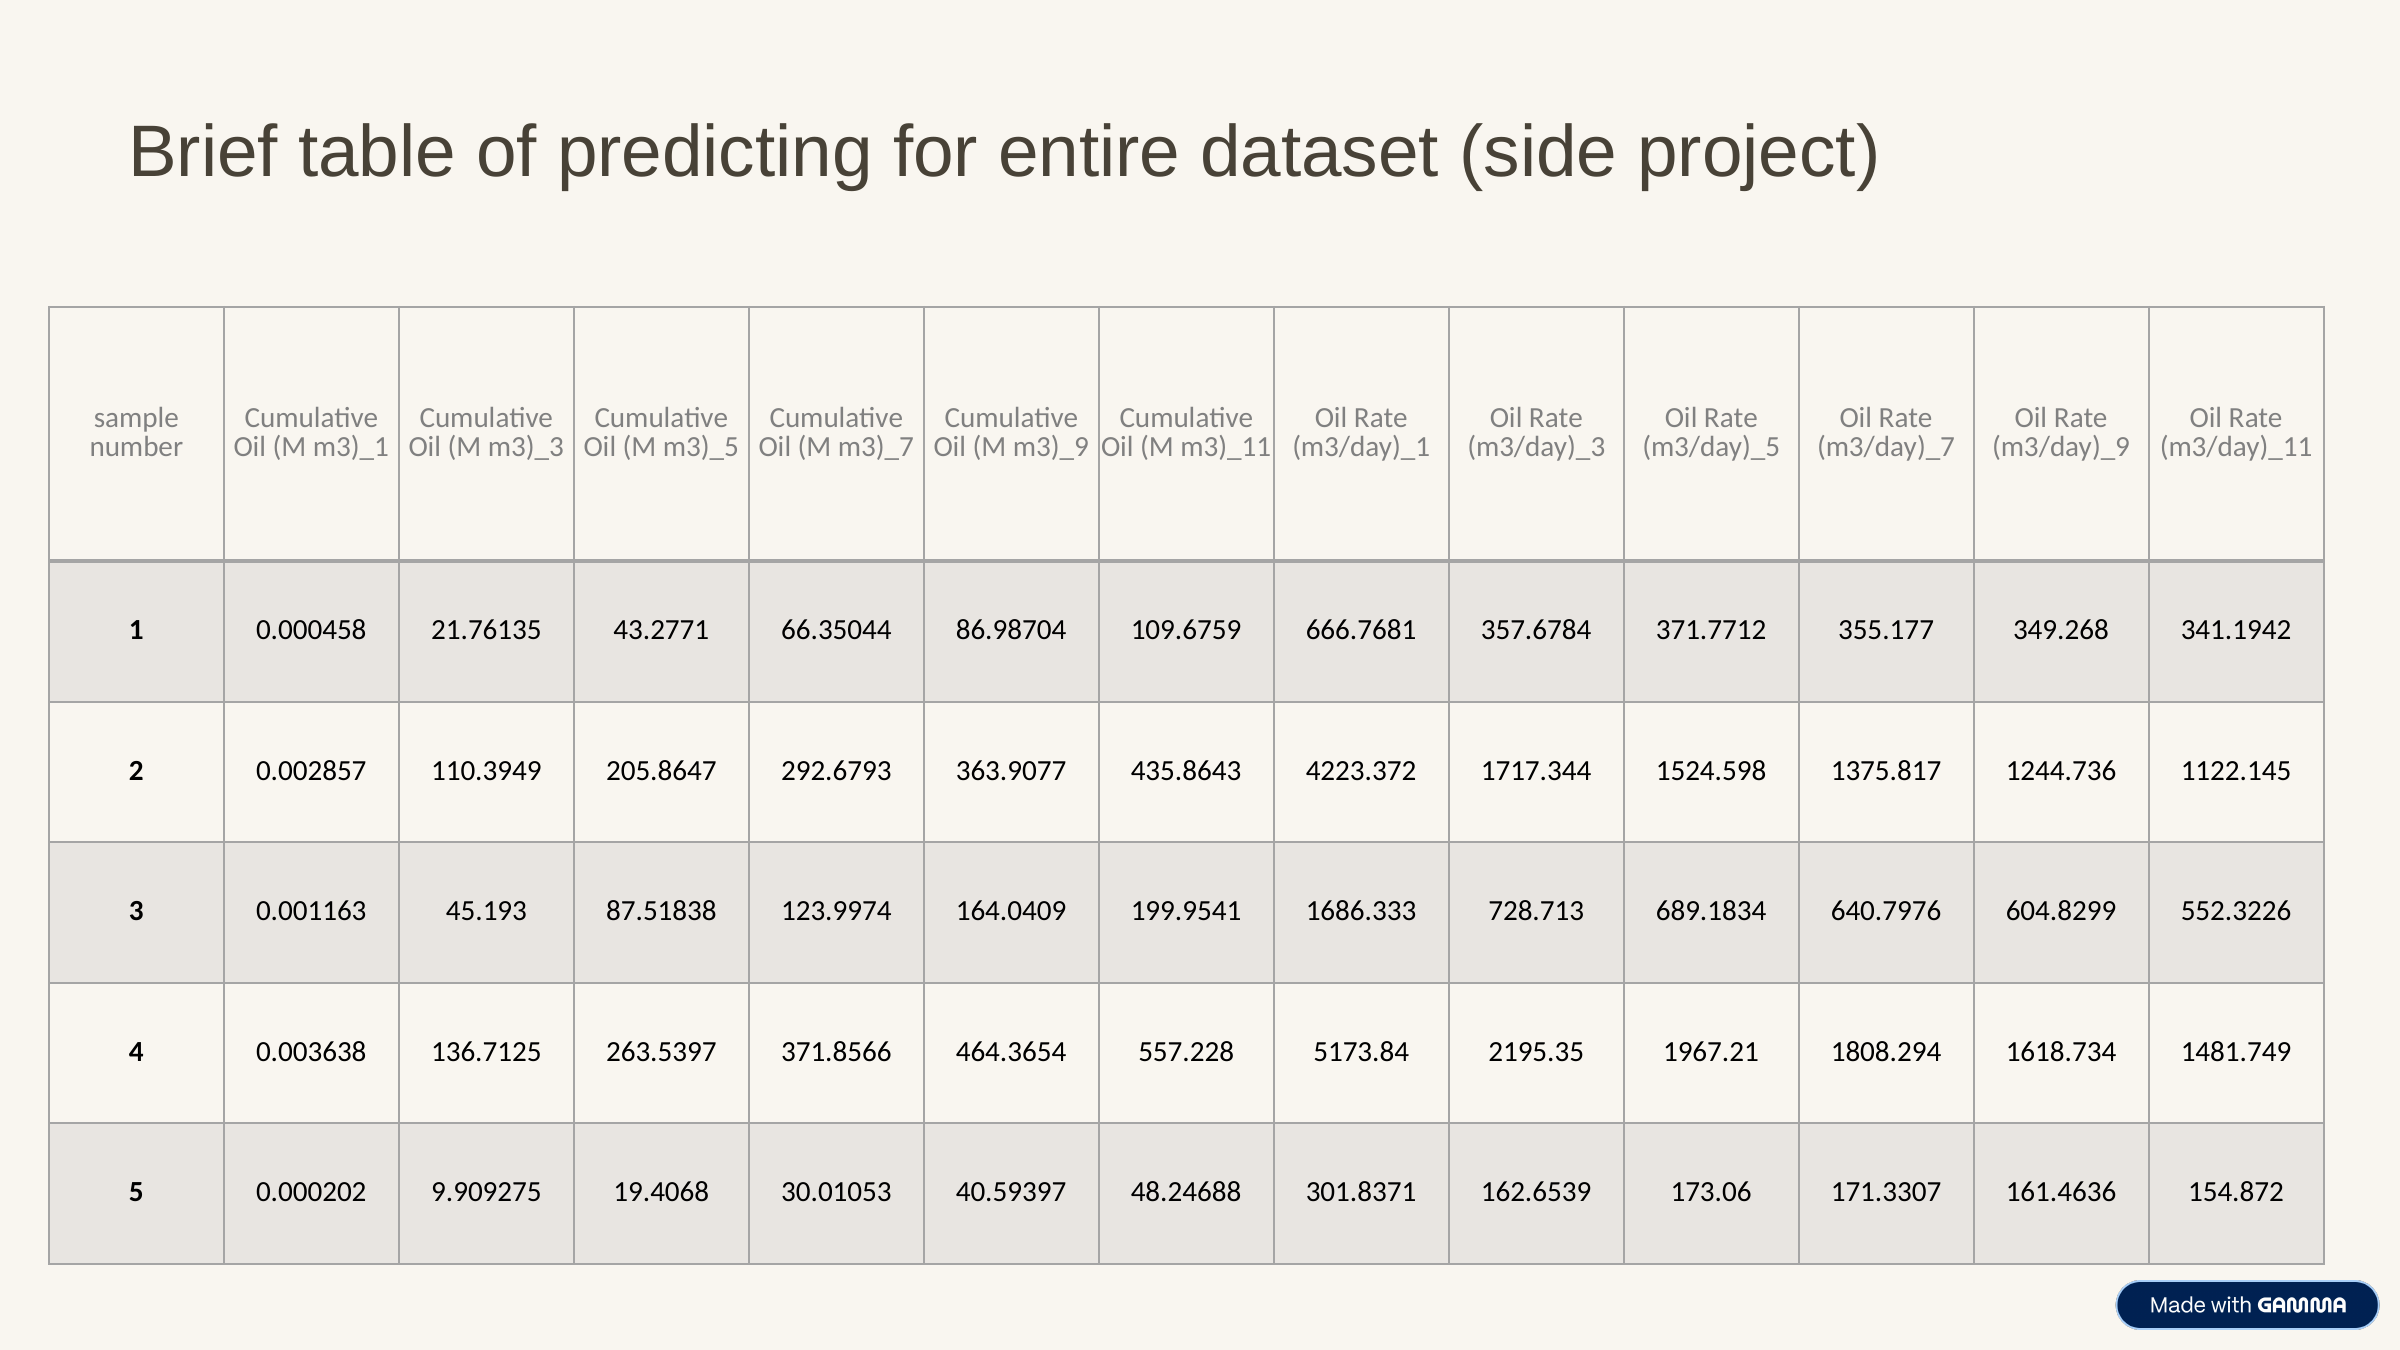

Brief table of predicting for entire dataset (side project)
| sample number | Cumulative Oil (M m3)\_1 | Cumulative Oil (M m3)\_3 | Cumulative Oil (M m3)\_5 | Cumulative Oil (M m3)\_7 | Cumulative Oil (M m3)\_9 | Cumulative Oil (M m3)\_11 | Oil Rate (m3/day)\_1 | Oil Rate (m3/day)\_3 | Oil Rate (m3/day)\_5 | Oil Rate (m3/day)\_7 | Oil Rate (m3/day)\_9 | Oil Rate (m3/day)\_11 |
| --- | --- | --- | --- | --- | --- | --- | --- | --- | --- | --- | --- | --- |
| 1 | 0.000458 | 21.76135 | 43.2771 | 66.35044 | 86.98704 | 109.6759 | 666.7681 | 357.6784 | 371.7712 | 355.177 | 349.268 | 341.1942 |
| 2 | 0.002857 | 110.3949 | 205.8647 | 292.6793 | 363.9077 | 435.8643 | 4223.372 | 1717.344 | 1524.598 | 1375.817 | 1244.736 | 1122.145 |
| 3 | 0.001163 | 45.193 | 87.51838 | 123.9974 | 164.0409 | 199.9541 | 1686.333 | 728.713 | 689.1834 | 640.7976 | 604.8299 | 552.3226 |
| 4 | 0.003638 | 136.7125 | 263.5397 | 371.8566 | 464.3654 | 557.228 | 5173.84 | 2195.35 | 1967.21 | 1808.294 | 1618.734 | 1481.749 |
| 5 | 0.000202 | 9.909275 | 19.4068 | 30.01053 | 40.59397 | 48.24688 | 301.8371 | 162.6539 | 173.06 | 171.3307 | 161.4636 | 154.872 |